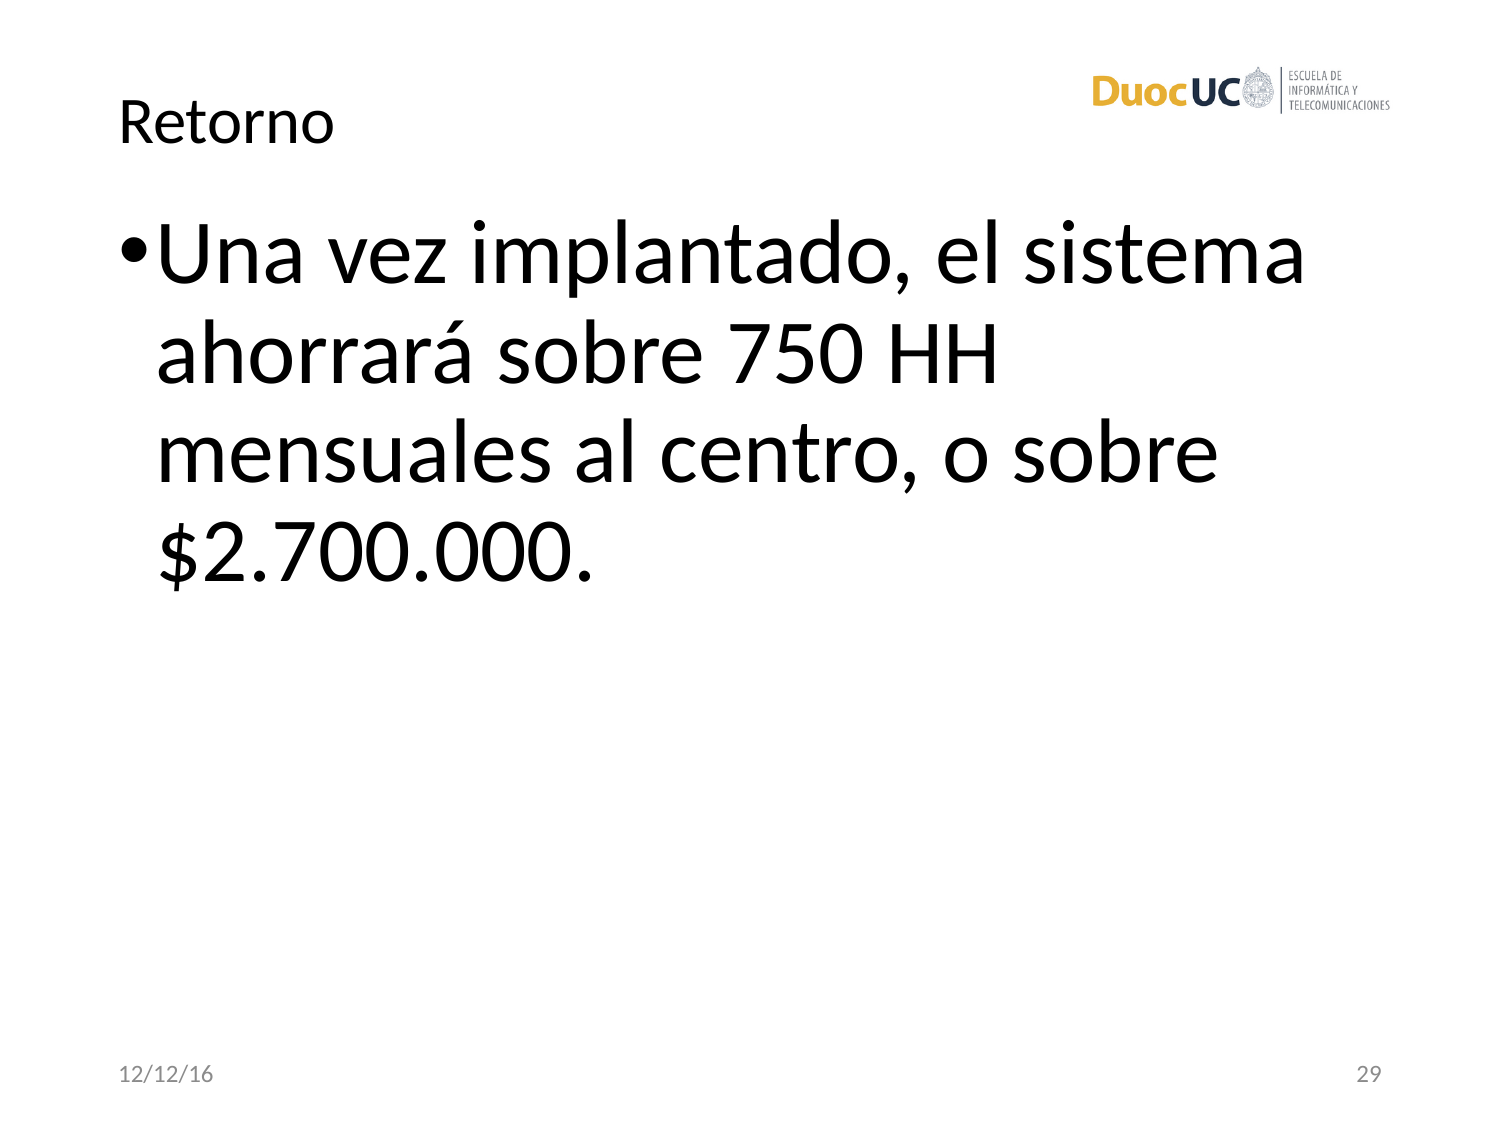

# Retorno
Una vez implantado, el sistema ahorrará sobre 750 HH mensuales al centro, o sobre $2.700.000.
12/12/16
29